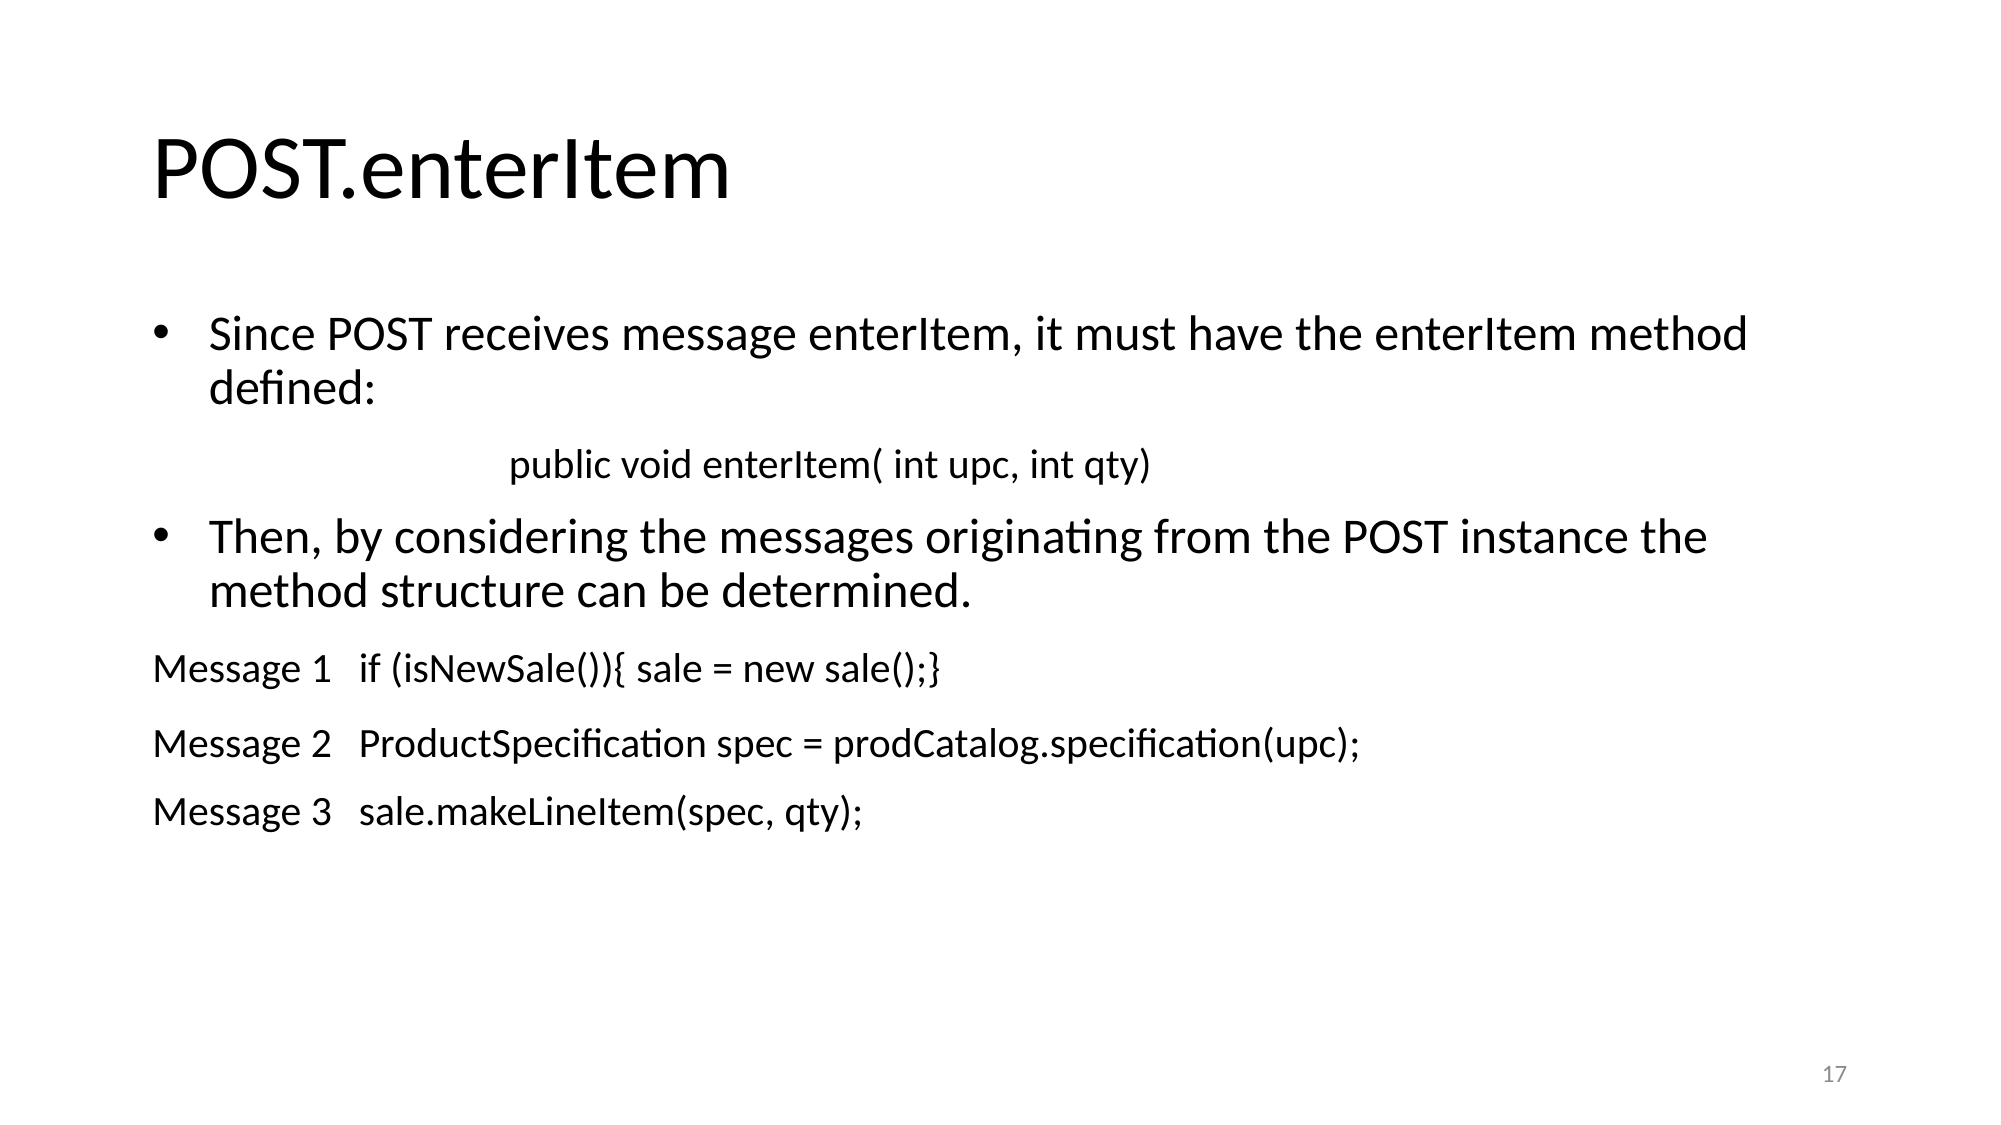

# POST.enterItem
Since POST receives message enterItem, it must have the enterItem method defined:
			public void enterItem( int upc, int qty)
Then, by considering the messages originating from the POST instance the method structure can be determined.
Message 1	if (isNewSale()){ sale = new sale();}
Message 2	ProductSpecification spec = prodCatalog.specification(upc);
Message 3	sale.makeLineItem(spec, qty);
17